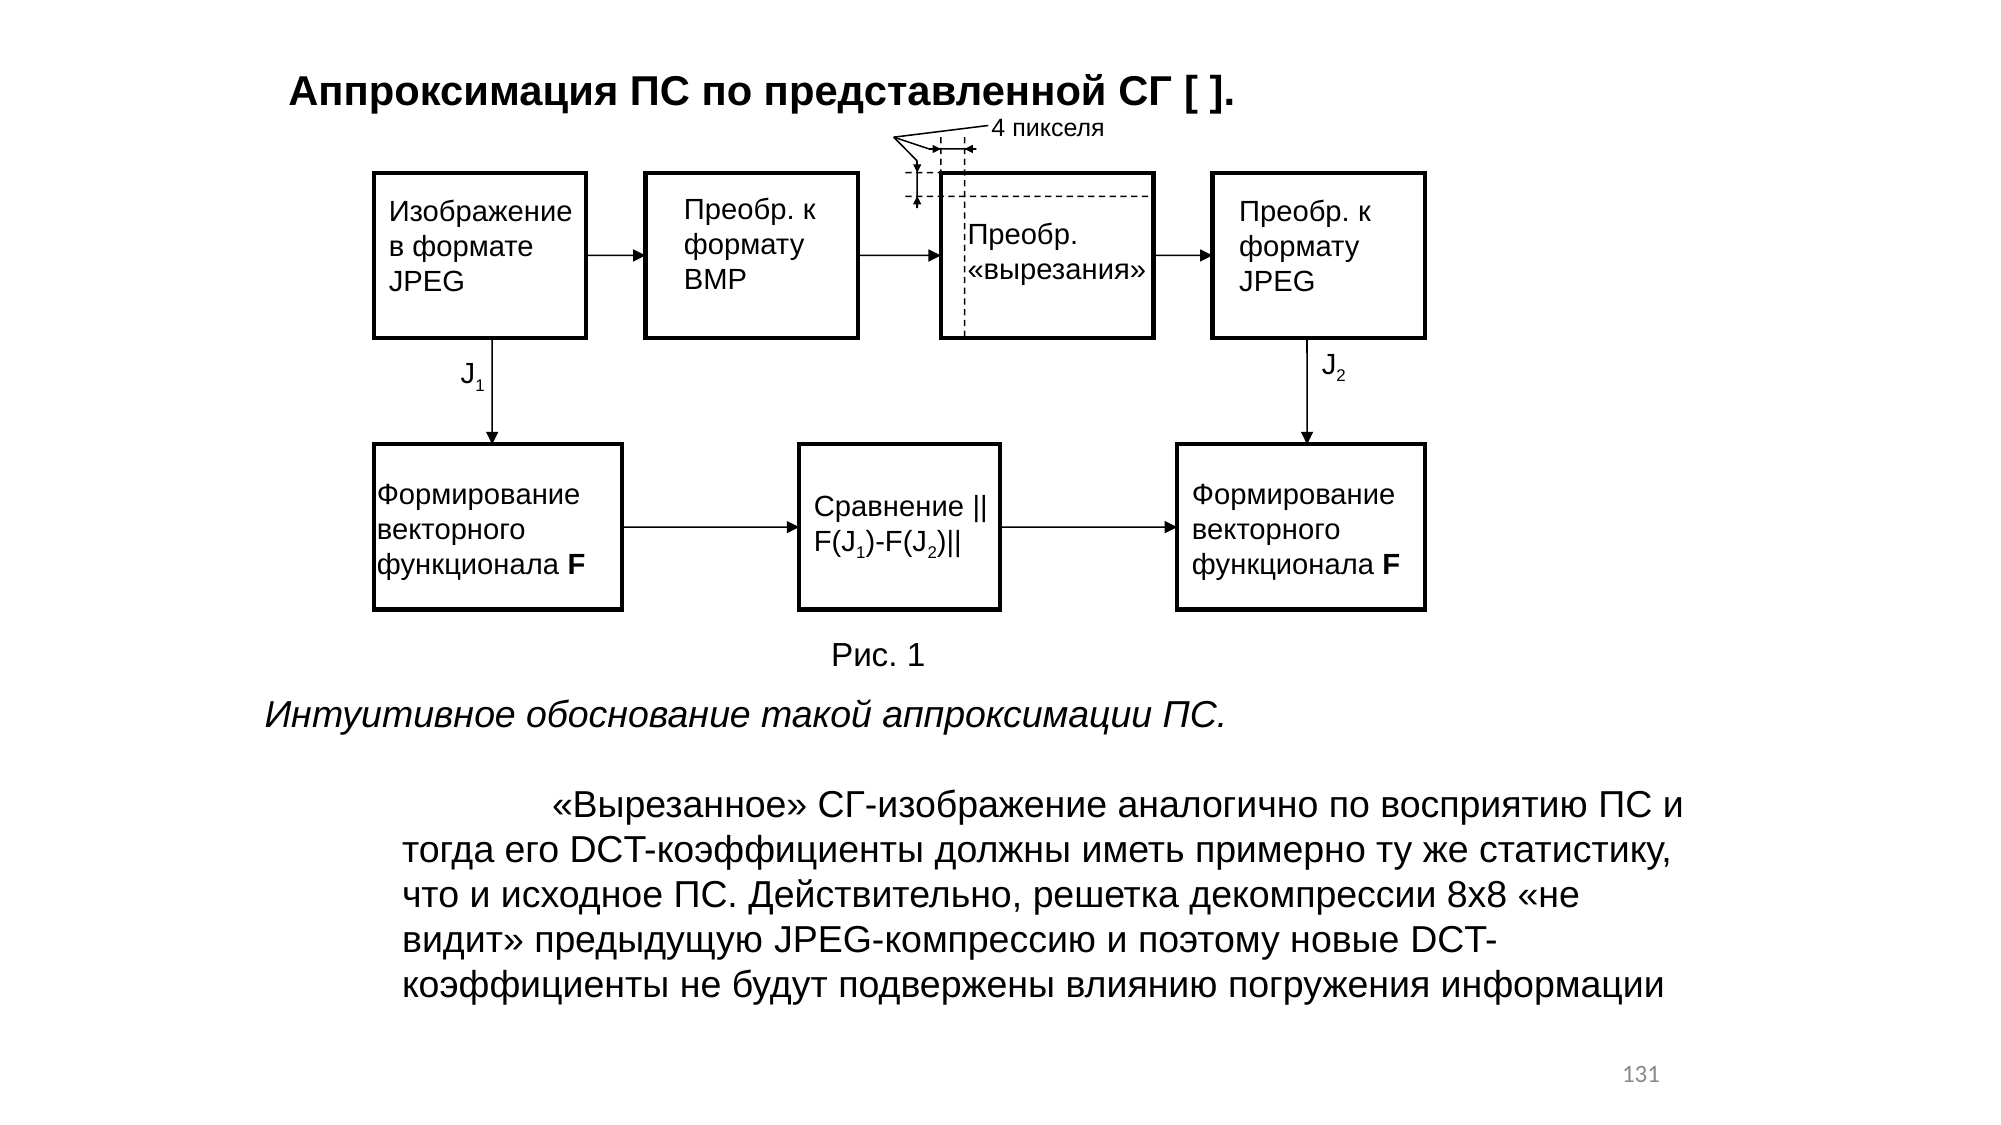

Аппроксимация ПС по представленной СГ [ ].
4 пикселя

Преобр. к формату BMP
Изображение в формате JPEG
Преобр. к формату JPEG

Преобр. «вырезания»

J2
J1

Формирование векторного функционала F
Формирование векторного функционала F
Сравнение ||F(J1)-F(J2)||

Интуитивное обоснование такой аппроксимации ПС.
	«Вырезанное» СГ-изображение аналогично по восприятию ПС и тогда его DCT-коэффициенты должны иметь примерно ту же статистику, что и исходное ПС. Действительно, решетка декомпрессии 8х8 «не видит» предыдущую JPEG-компрессию и поэтому новые DCT-коэффициенты не будут подвержены влиянию погружения информации
Рис. 1
131